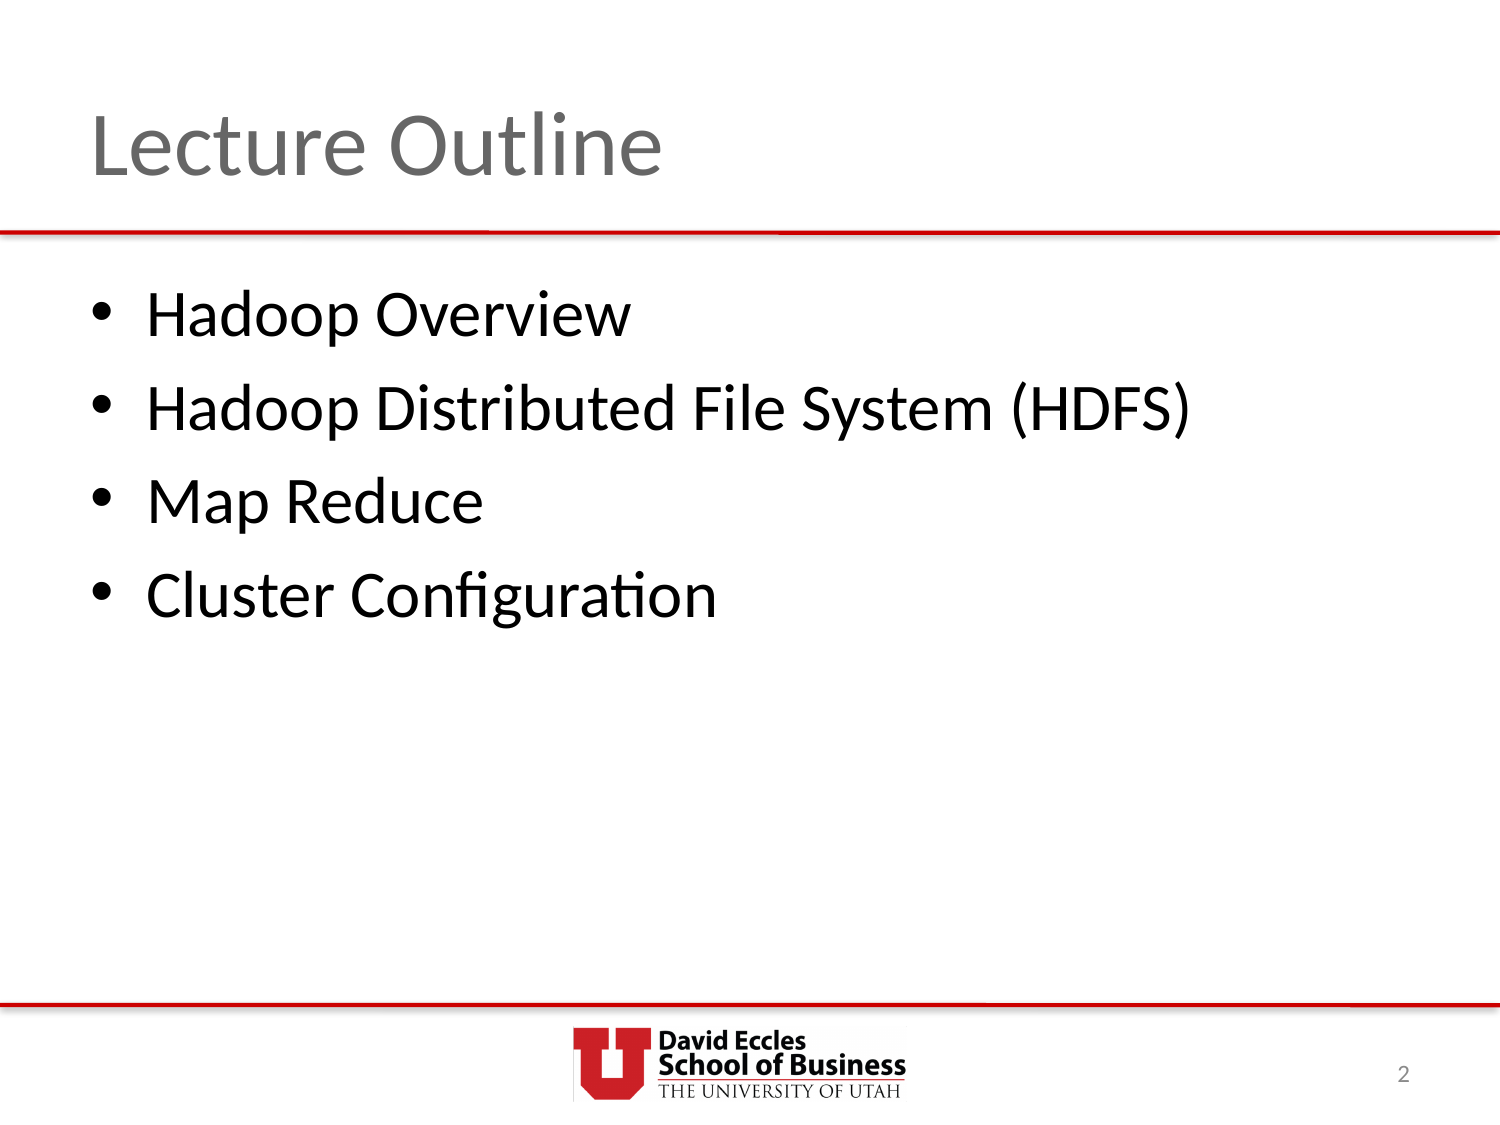

# Lecture Outline
Hadoop Overview
Hadoop Distributed File System (HDFS)
Map Reduce
Cluster Configuration

2